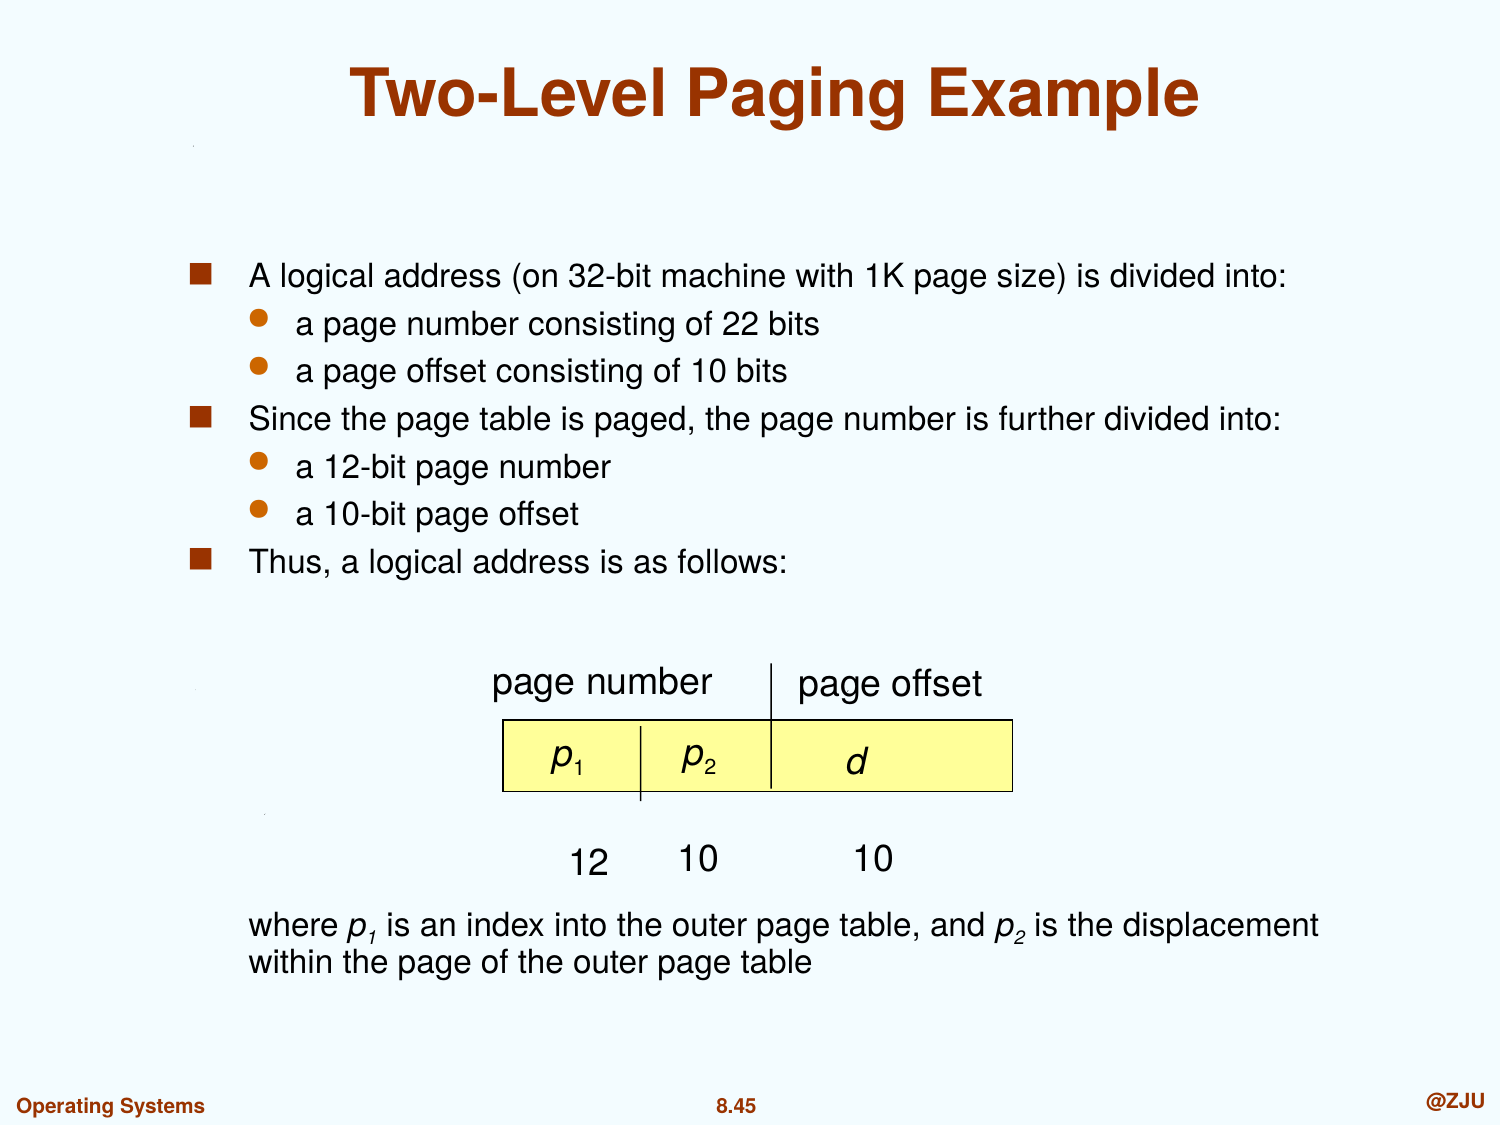

# Two-Level Paging Example
A logical address (on 32-bit machine with 1K page size) is divided into:
a page number consisting of 22 bits
a page offset consisting of 10 bits
Since the page table is paged, the page number is further divided into:
a 12-bit page number
a 10-bit page offset
Thus, a logical address is as follows:
where p1 is an index into the outer page table, and p2 is the displacement within the page of the outer page table
page number
page offset

p2
p1

d
10
10
12